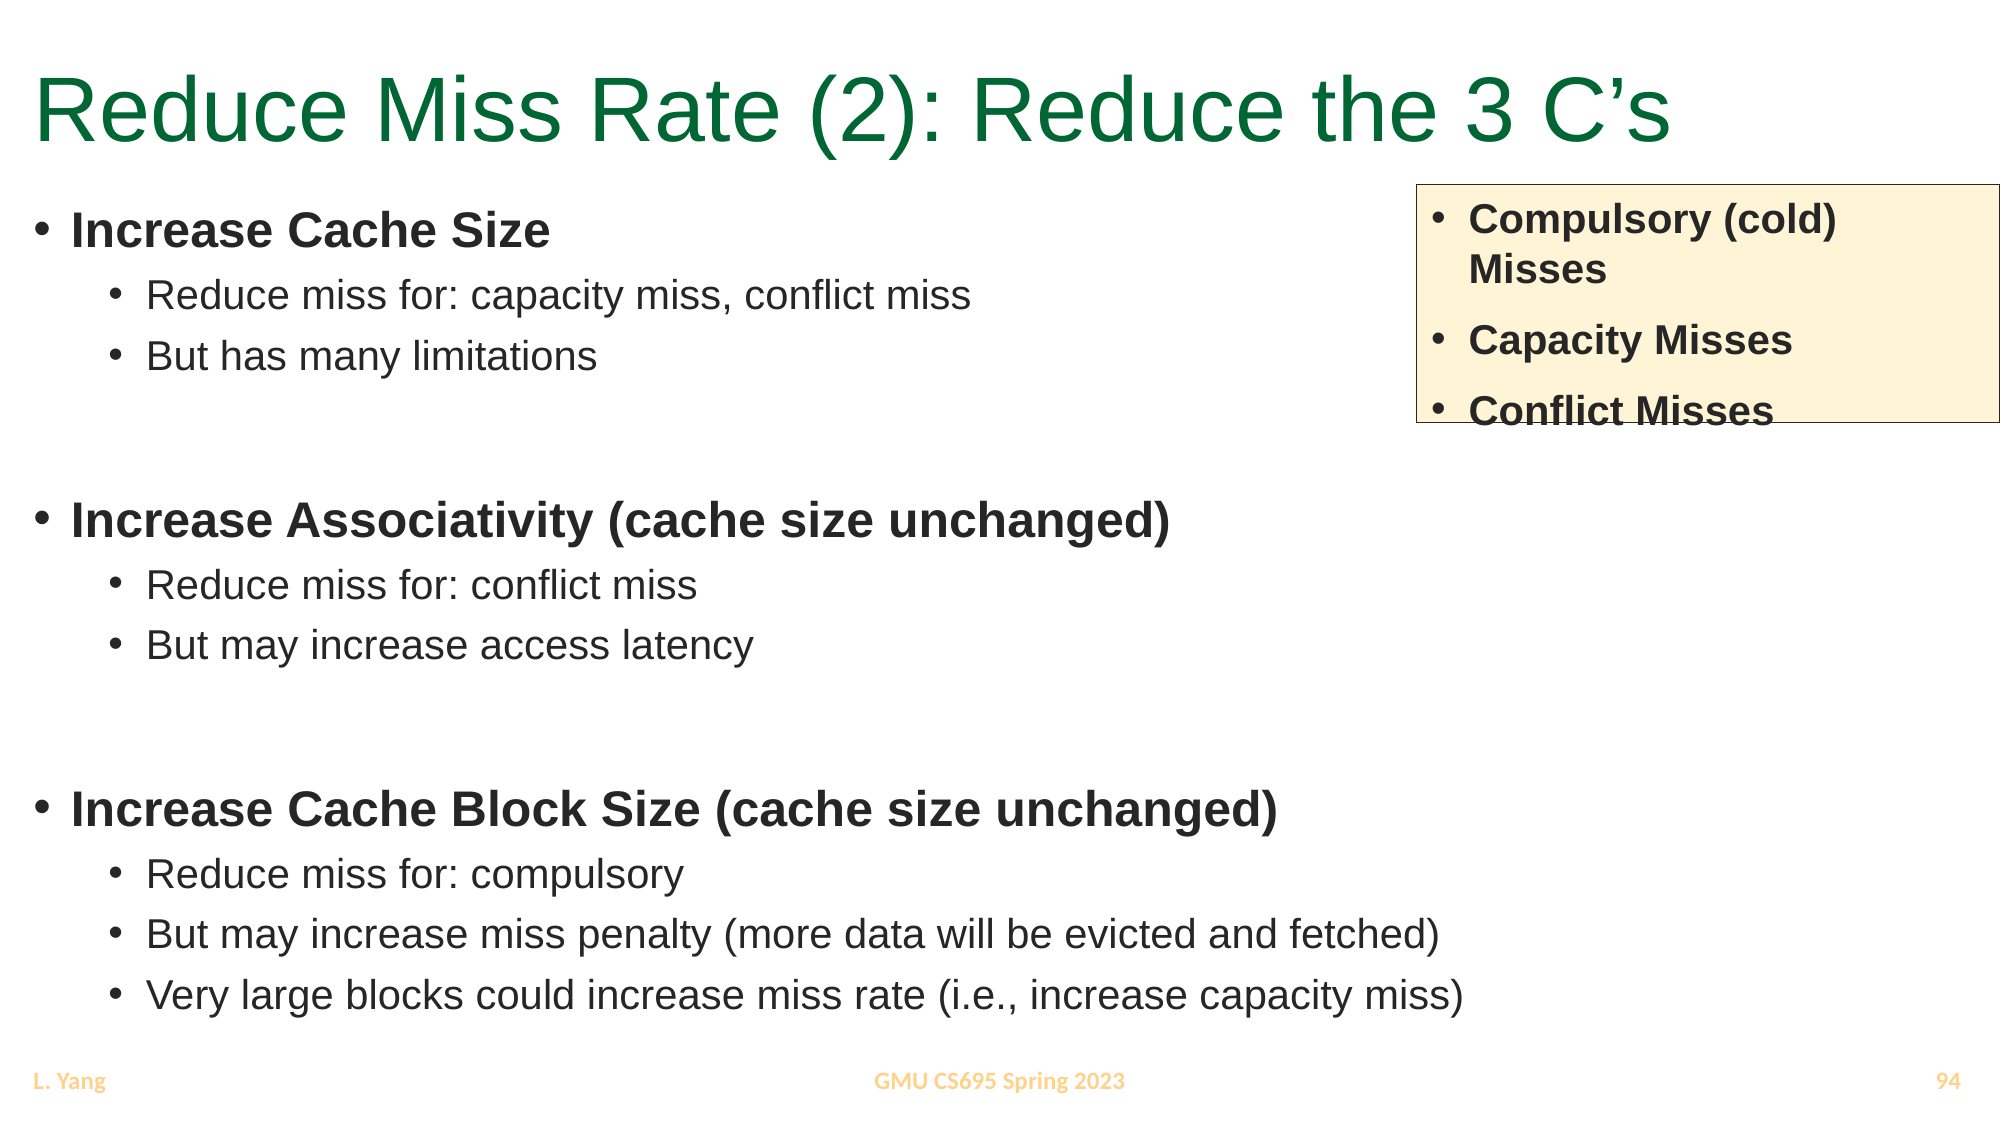

# Reduce Miss Rate (2): Reduce the 3 C’s
Compulsory (cold) Misses
Capacity Misses
Conflict Misses
Increase Cache Size
Reduce miss for: capacity miss, conflict miss
But has many limitations

Increase Associativity (cache size unchanged)
Reduce miss for: conflict miss
But may increase access latency

Increase Cache Block Size (cache size unchanged)
Reduce miss for: compulsory
But may increase miss penalty (more data will be evicted and fetched)
Very large blocks could increase miss rate (i.e., increase capacity miss)

94
GMU CS695 Spring 2023
L. Yang